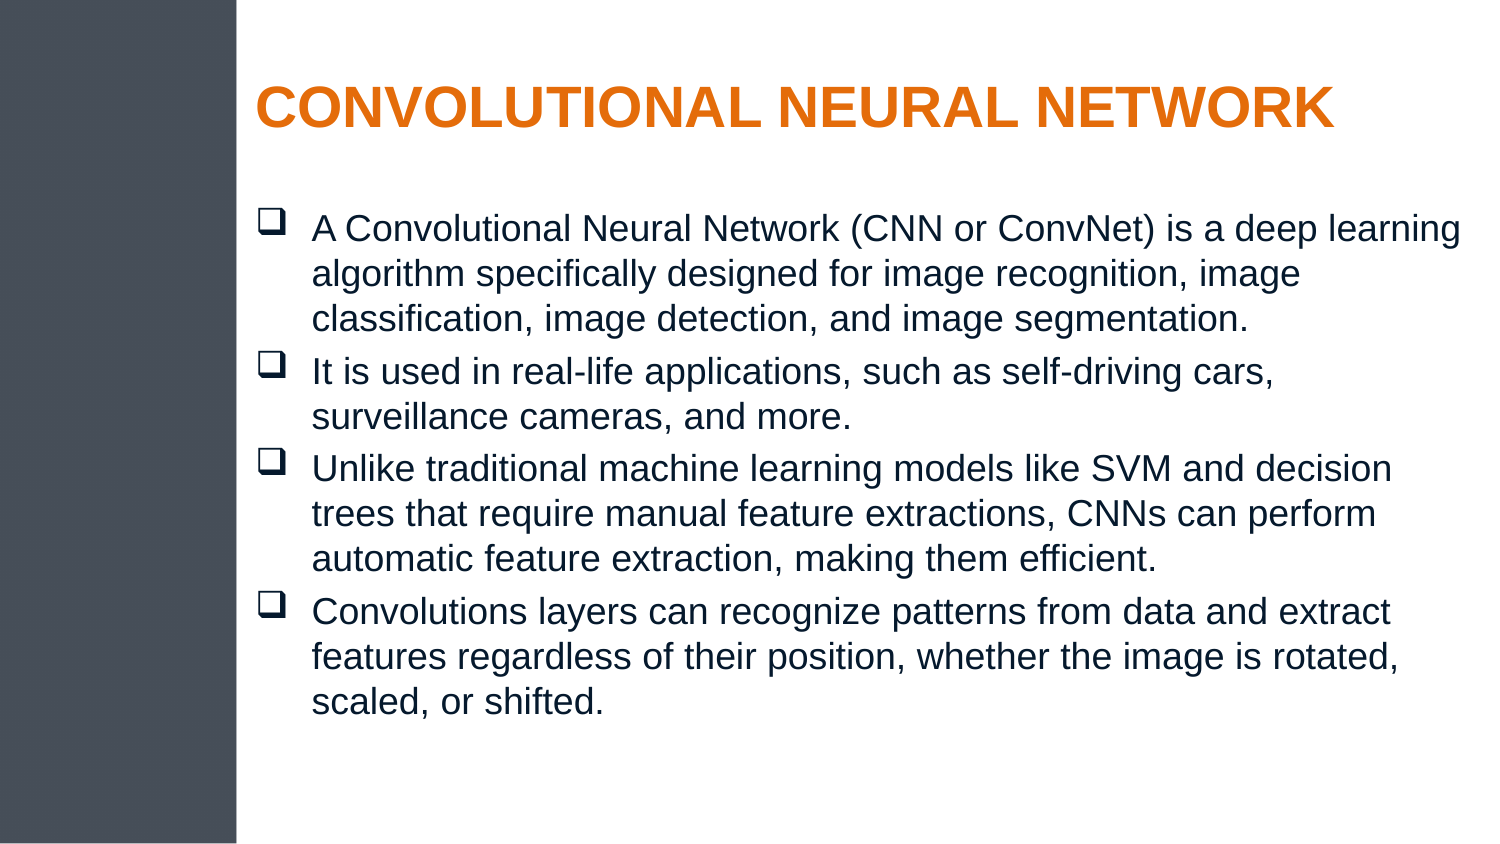

# CONVOLUTIONAL NEURAL NETWORK
A Convolutional Neural Network (CNN or ConvNet) is a deep learning algorithm specifically designed for image recognition, image classification, image detection, and image segmentation.
It is used in real-life applications, such as self-driving cars, surveillance cameras, and more.
Unlike traditional machine learning models like SVM and decision trees that require manual feature extractions, CNNs can perform automatic feature extraction, making them efficient.
Convolutions layers can recognize patterns from data and extract features regardless of their position, whether the image is rotated, scaled, or shifted.